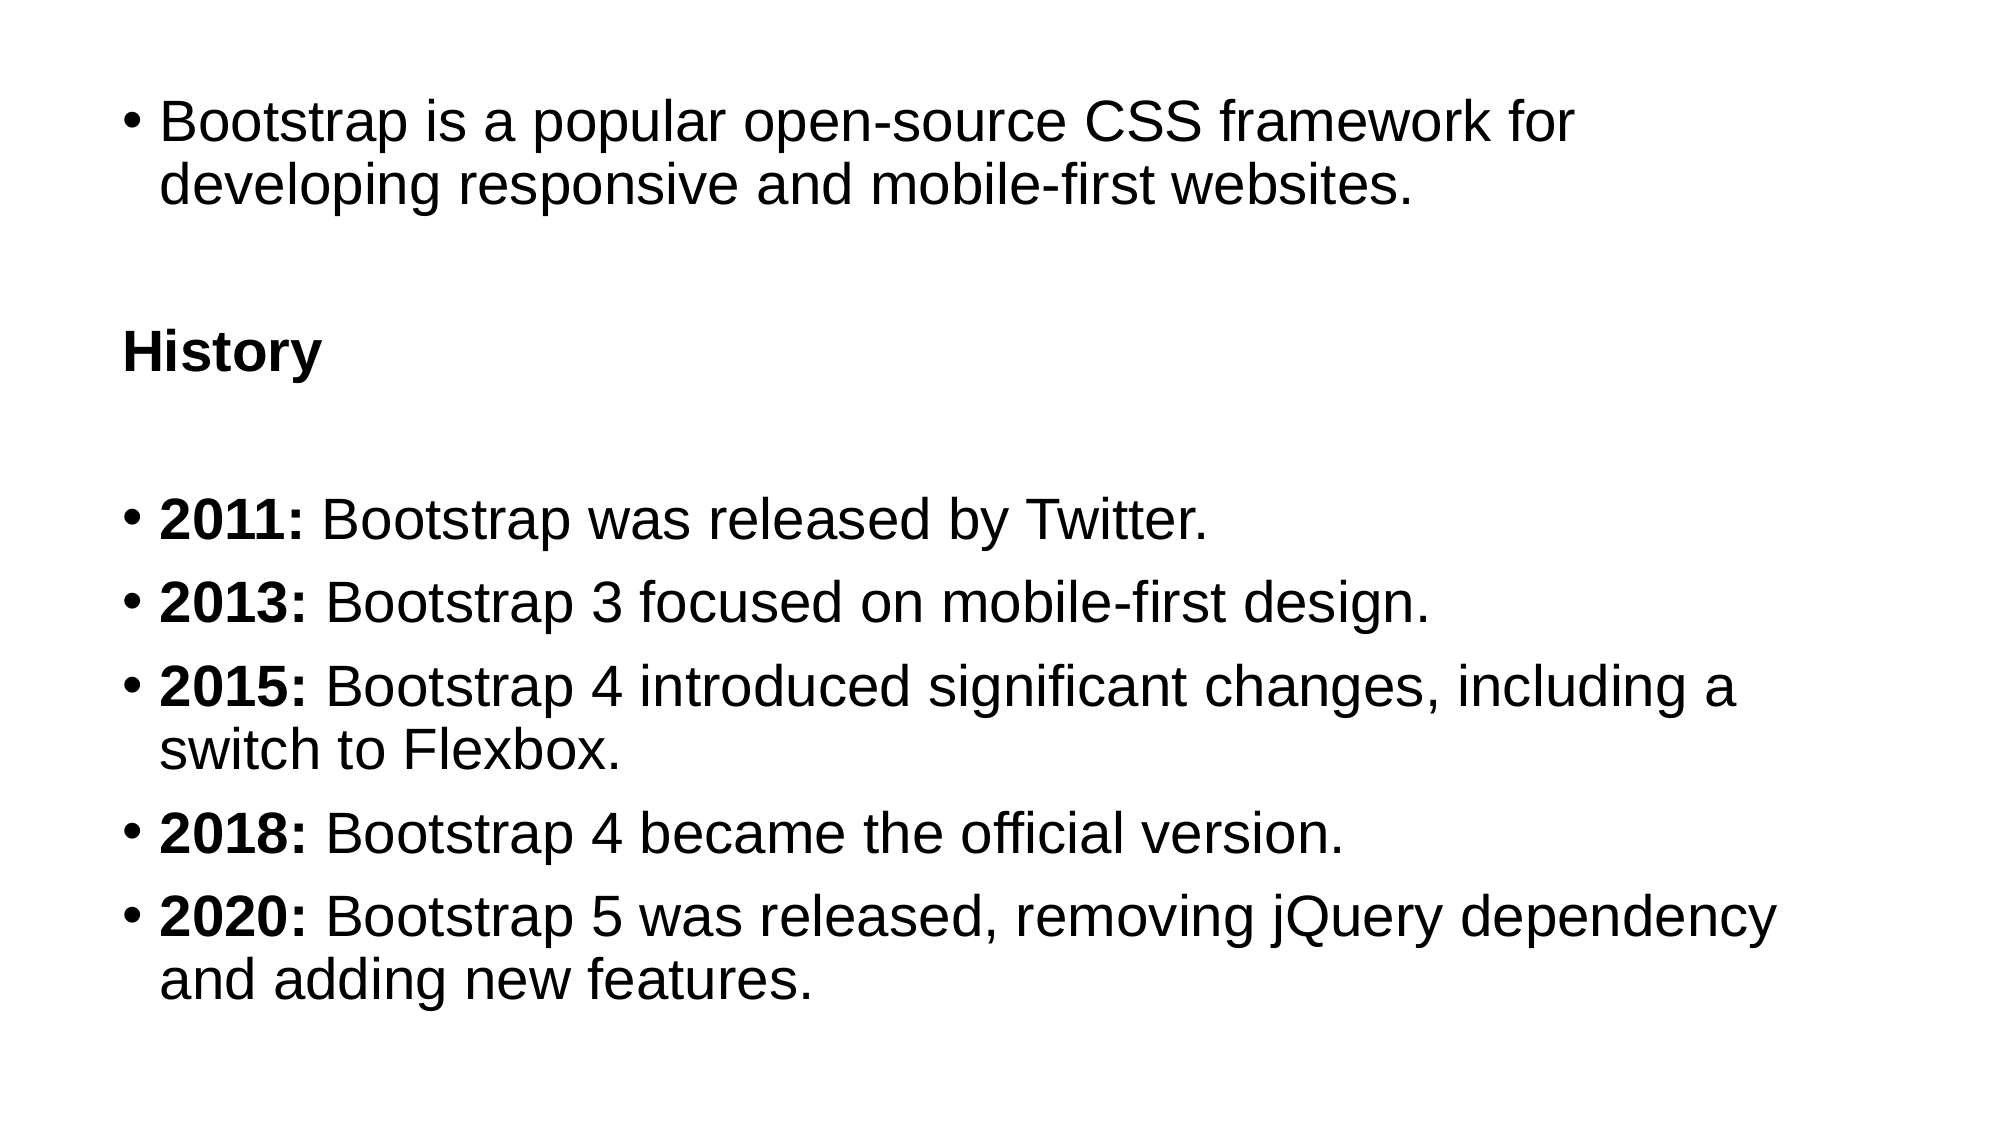

Bootstrap is a popular open-source CSS framework for developing responsive and mobile-first websites.

History

2011: Bootstrap was released by Twitter.
2013: Bootstrap 3 focused on mobile-first design.
2015: Bootstrap 4 introduced significant changes, including a switch to Flexbox.
2018: Bootstrap 4 became the official version.
2020: Bootstrap 5 was released, removing jQuery dependency and adding new features.